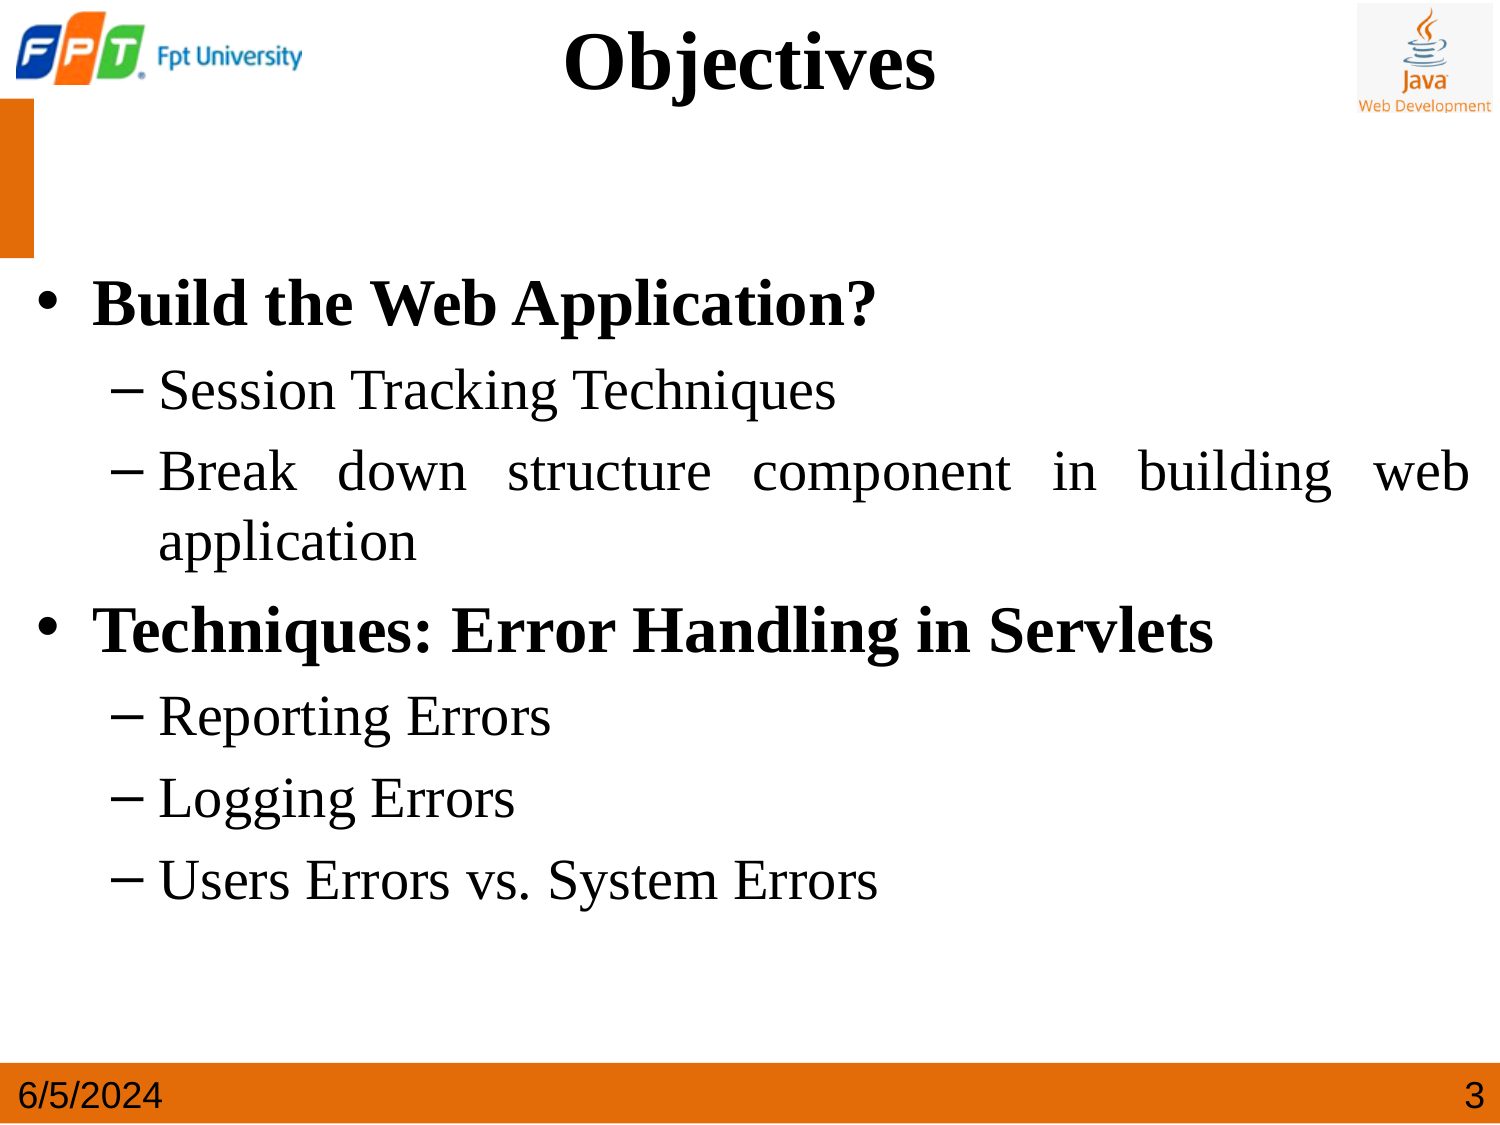

# Objectives
Build the Web Application?
Session Tracking Techniques
Break down structure component in building web application
Techniques: Error Handling in Servlets
Reporting Errors
Logging Errors
Users Errors vs. System Errors
6/5/2024
3